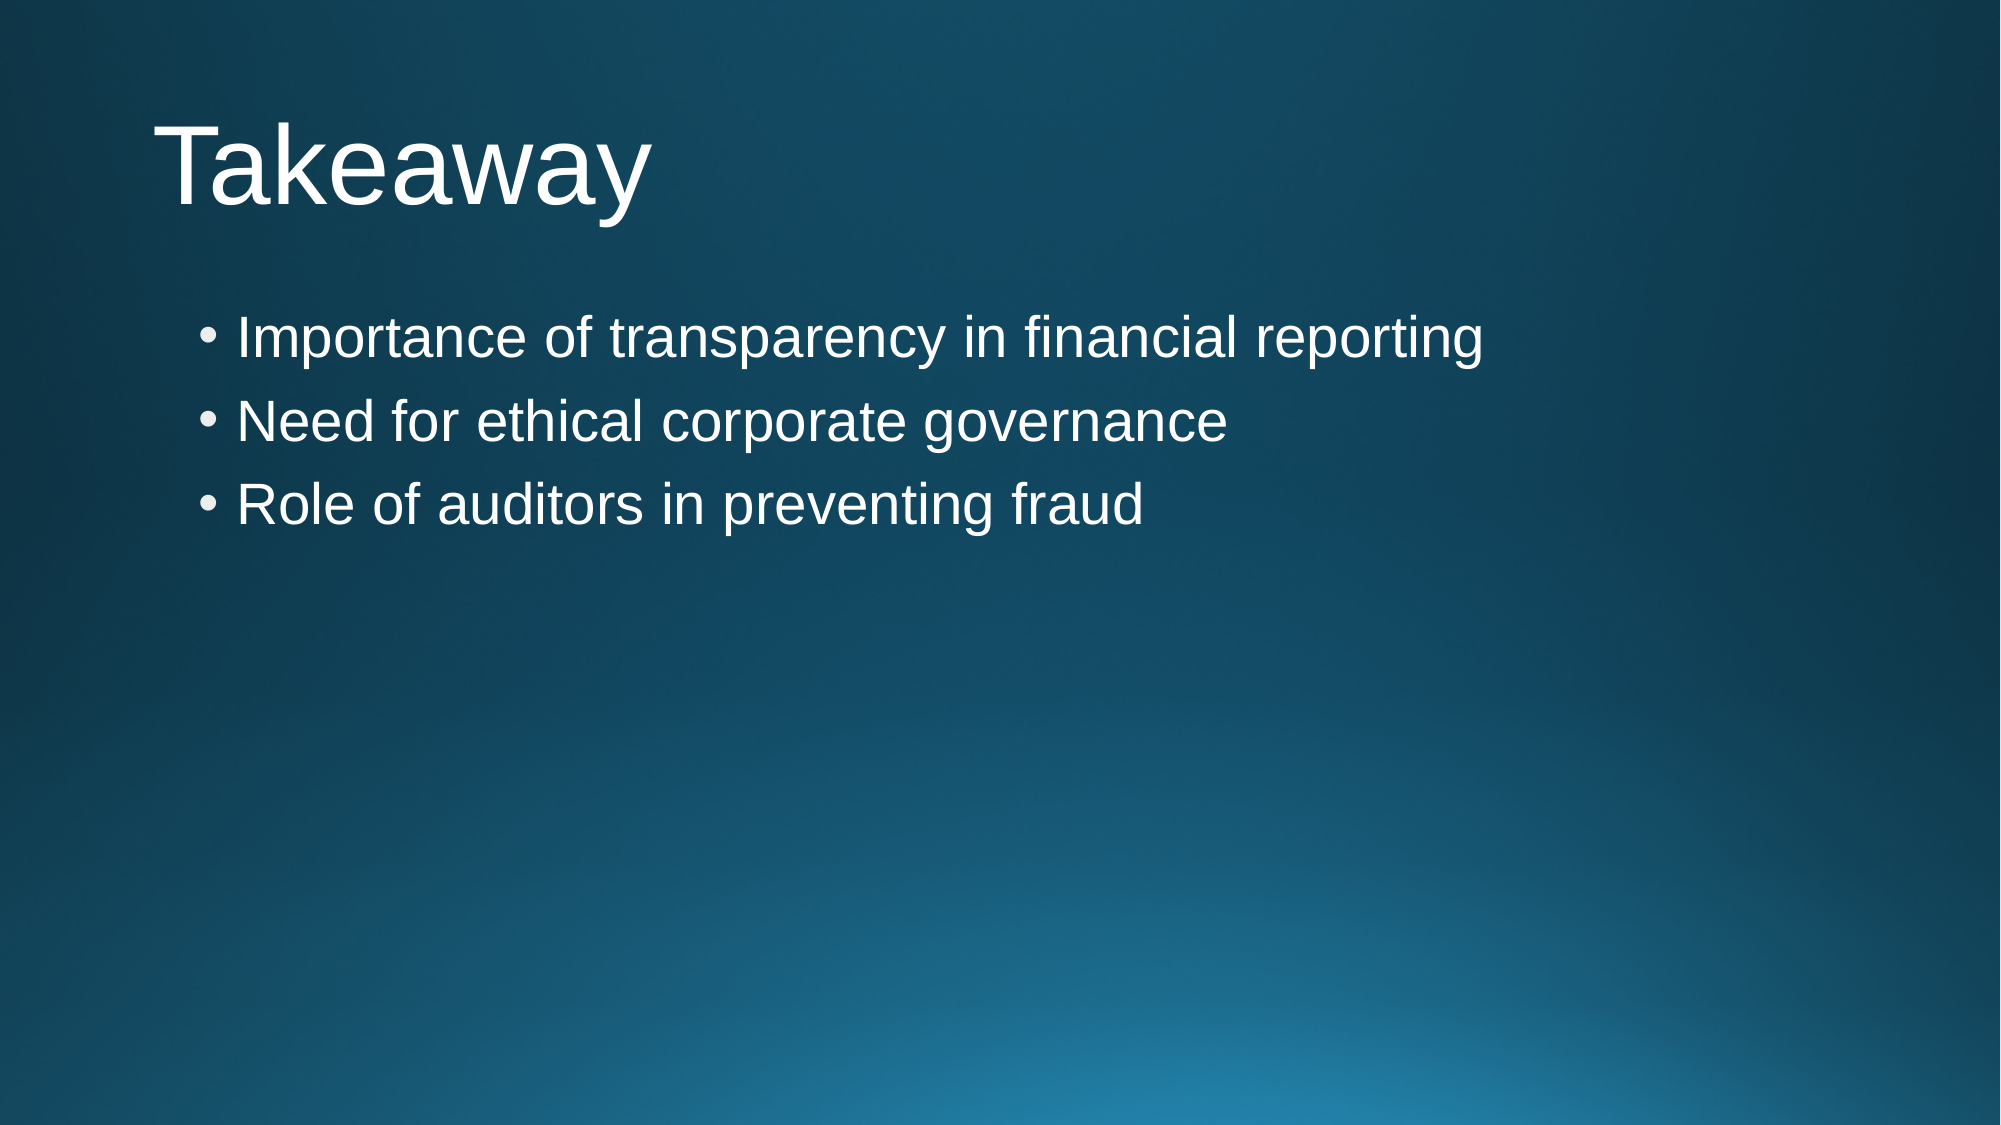

# Takeaway
Importance of transparency in financial reporting
Need for ethical corporate governance
Role of auditors in preventing fraud